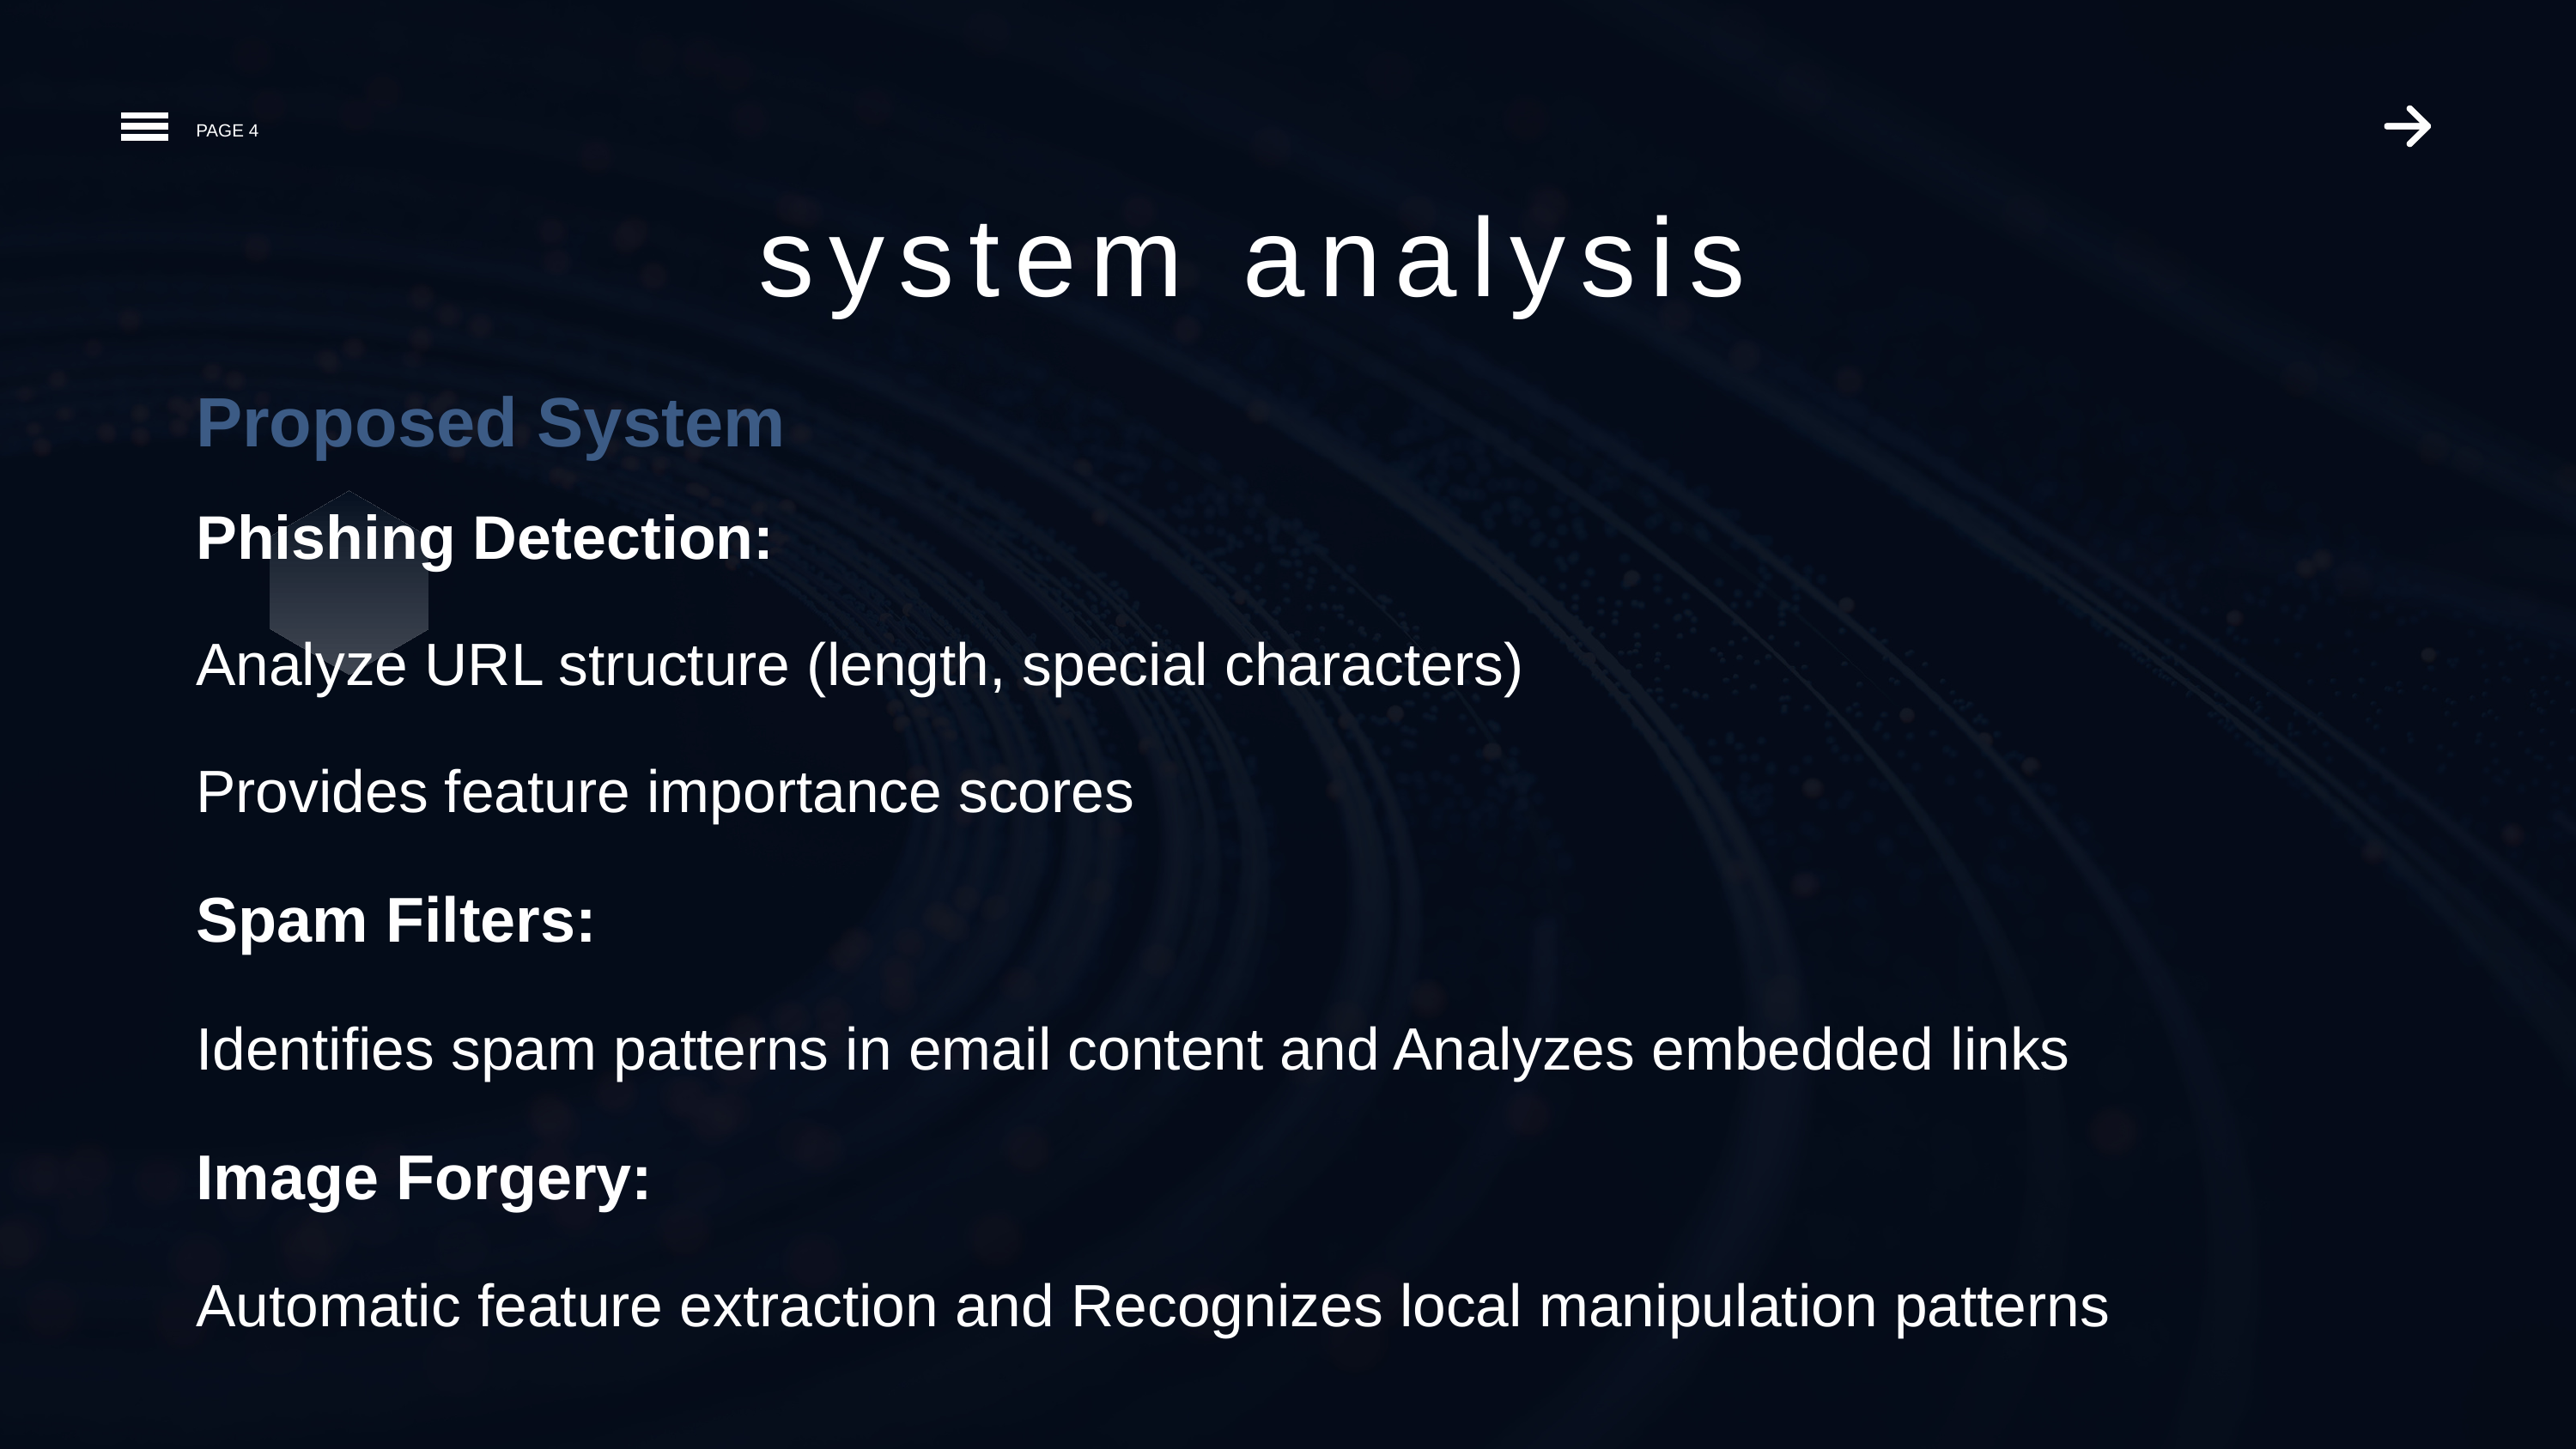

PAGE 4
system analysis
Proposed System

Phishing Detection:

Analyze URL structure (length, special characters)

Provides feature importance scores

Spam Filters:

Identifies spam patterns in email content and Analyzes embedded links

Image Forgery:

Automatic feature extraction and Recognizes local manipulation patterns